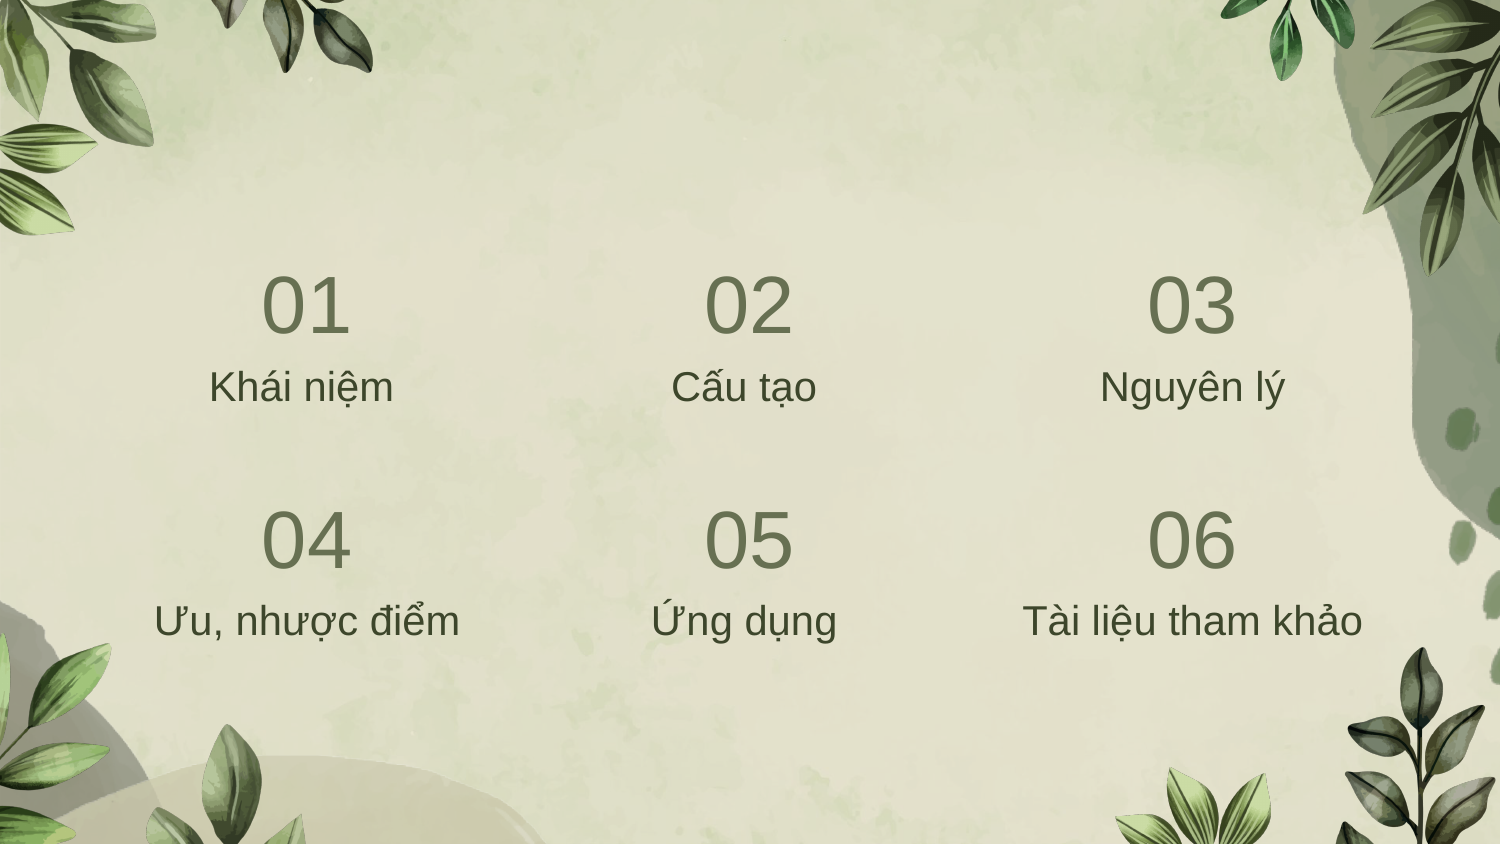

#
01
02
03
Khái niệm
Cấu tạo
Nguyên lý
04
05
06
Ưu, nhược điểm
Ứng dụng

Tài liệu tham khảo